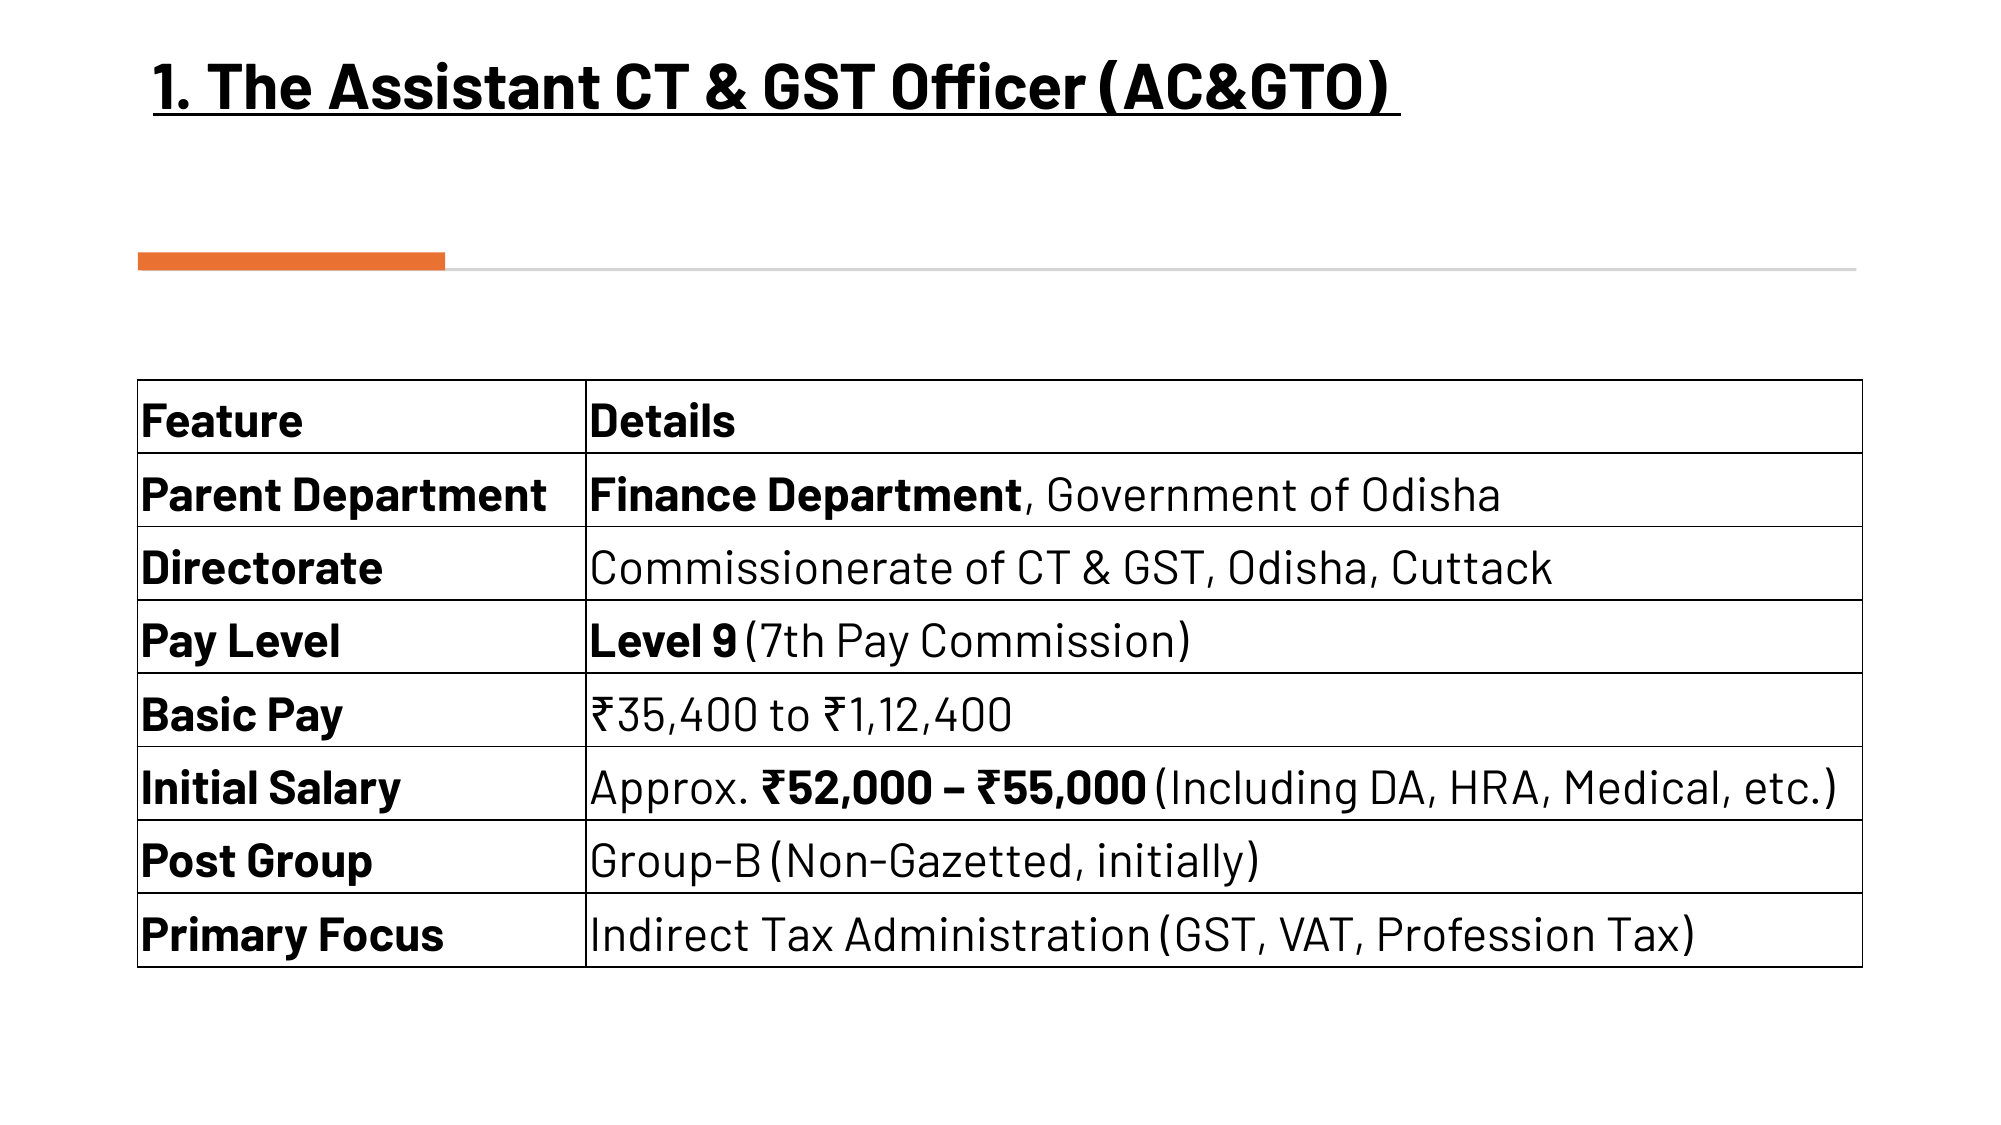

# 1. The Assistant CT & GST Officer (AC&GTO)

| Feature | Details |
| --- | --- |
| Parent Department | Finance Department, Government of Odisha |
| Directorate | Commissionerate of CT & GST, Odisha, Cuttack |
| Pay Level | Level 9 (7th Pay Commission) |
| Basic Pay | ₹35,400 to ₹1,12,400 |
| Initial Salary | Approx. ₹52,000 – ₹55,000 (Including DA, HRA, Medical, etc.) |
| Post Group | Group-B (Non-Gazetted, initially) |
| Primary Focus | Indirect Tax Administration (GST, VAT, Profession Tax) |